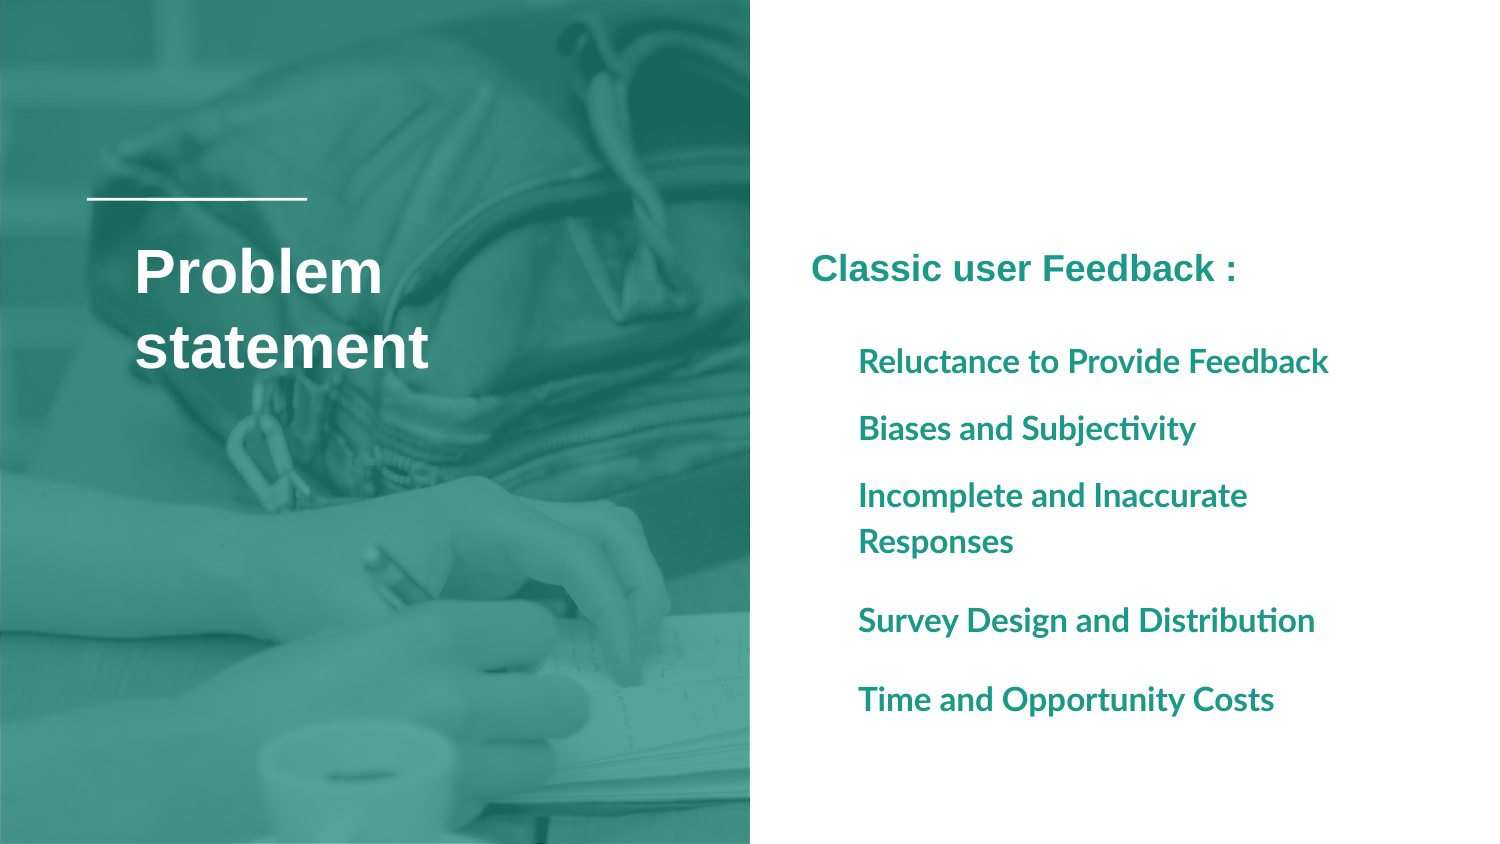

# Problem statement
Classic user Feedback :

Reluctance to Provide Feedback
Biases and Subjectivity
Incomplete and Inaccurate Responses
Survey Design and Distribution
Time and Opportunity Costs